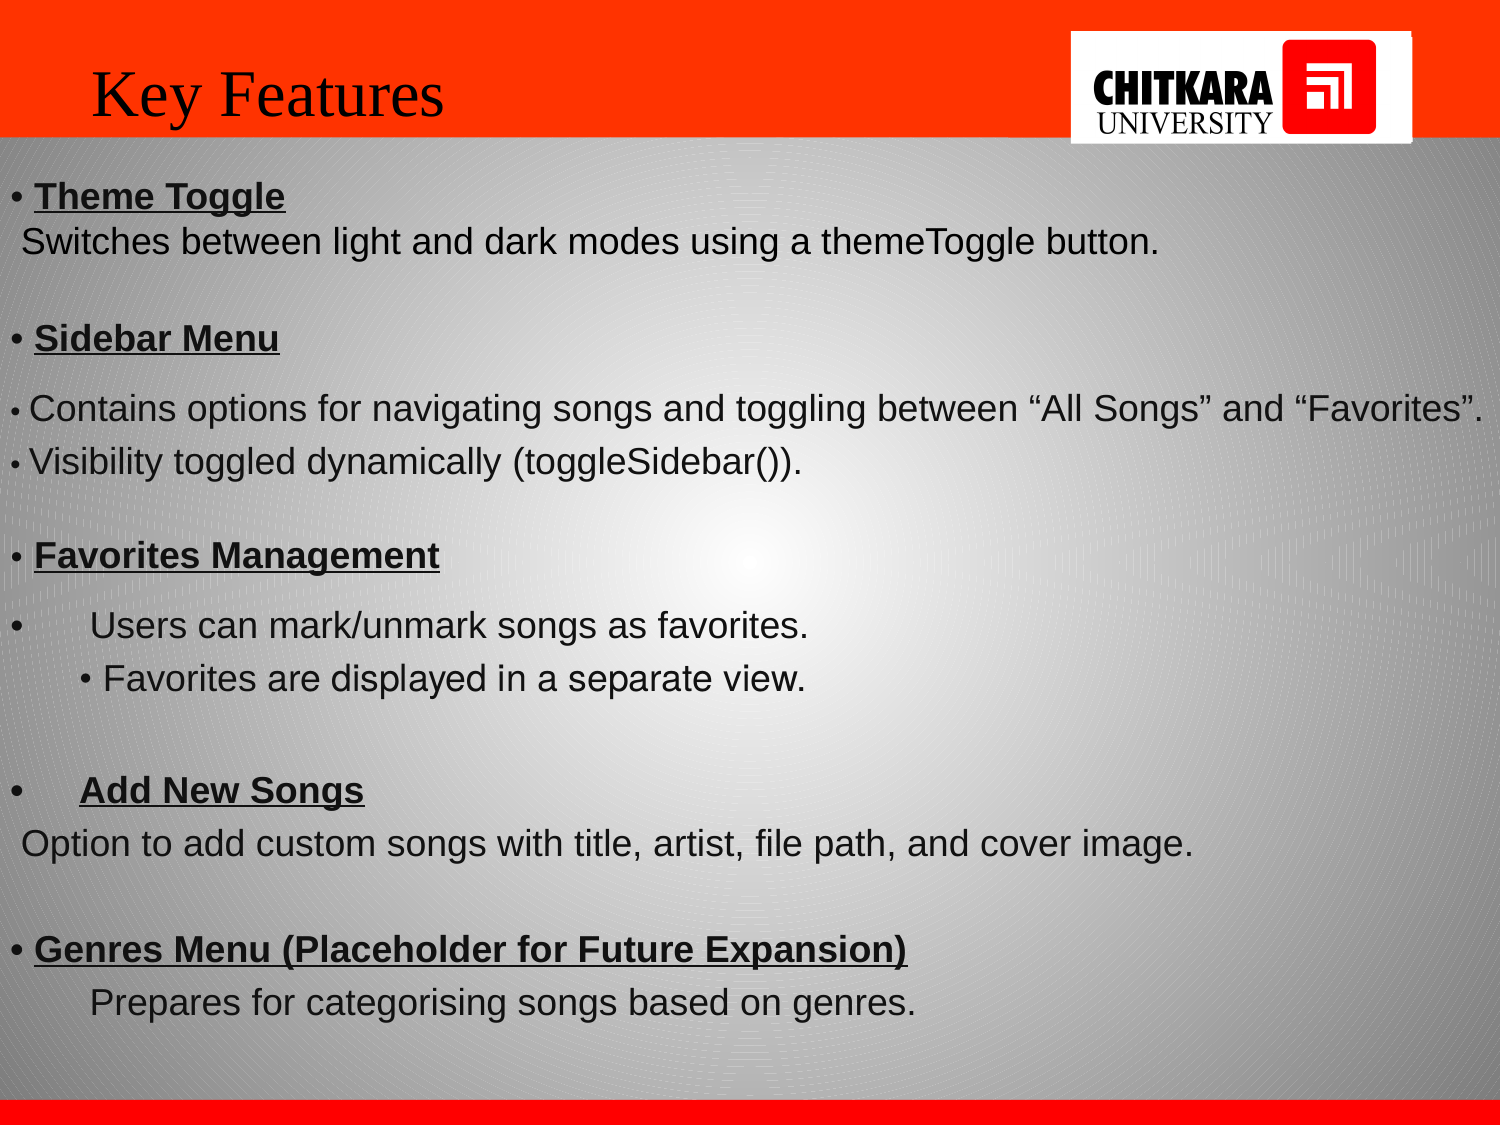

#
Key Features
• Theme Toggle
 Switches between light and dark modes using a themeToggle button.

• Sidebar Menu
• Contains options for navigating songs and toggling between “All Songs” and “Favorites”.
• Visibility toggled dynamically (toggleSidebar()).

• Favorites Management
•	 Users can mark/unmark songs as favorites.
	• Favorites are displayed in a separate view.

• 	Add New Songs
 Option to add custom songs with title, artist, file path, and cover image.

• Genres Menu (Placeholder for Future Expansion)
	 Prepares for categorising songs based on genres.